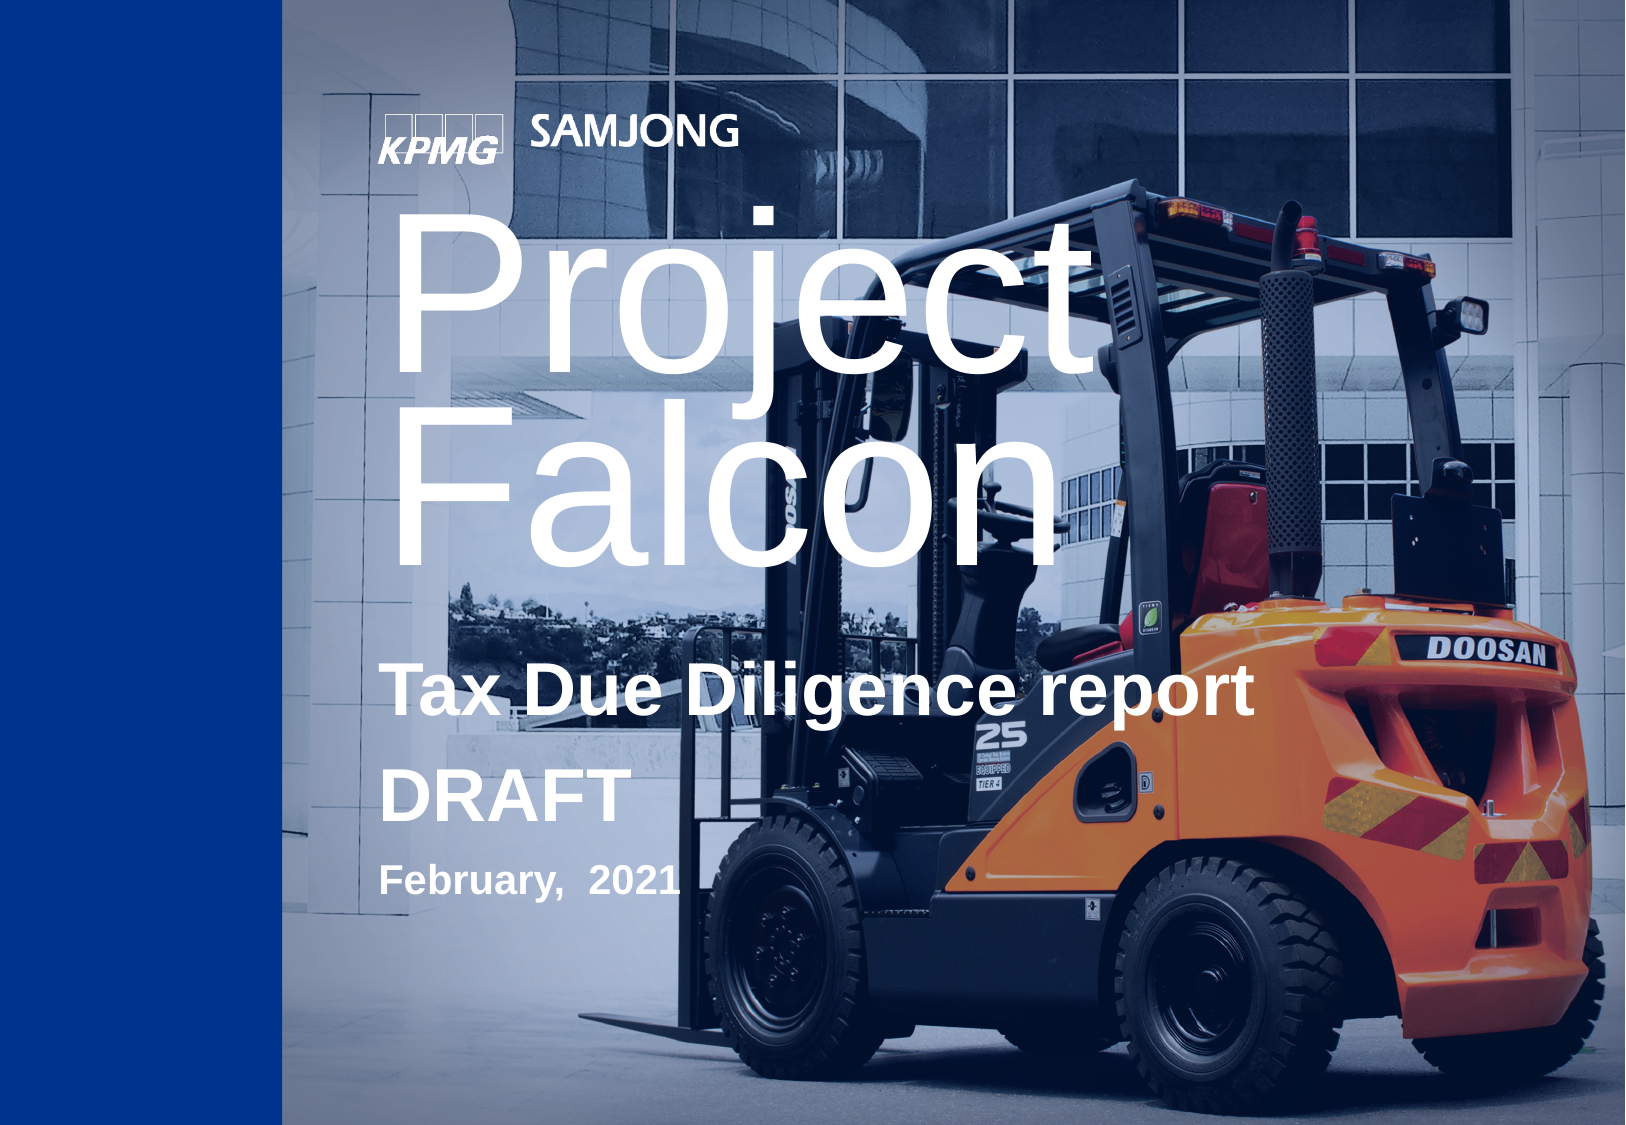

Project Falcon
Tax Due Diligence report
DRAFT
February,  2021